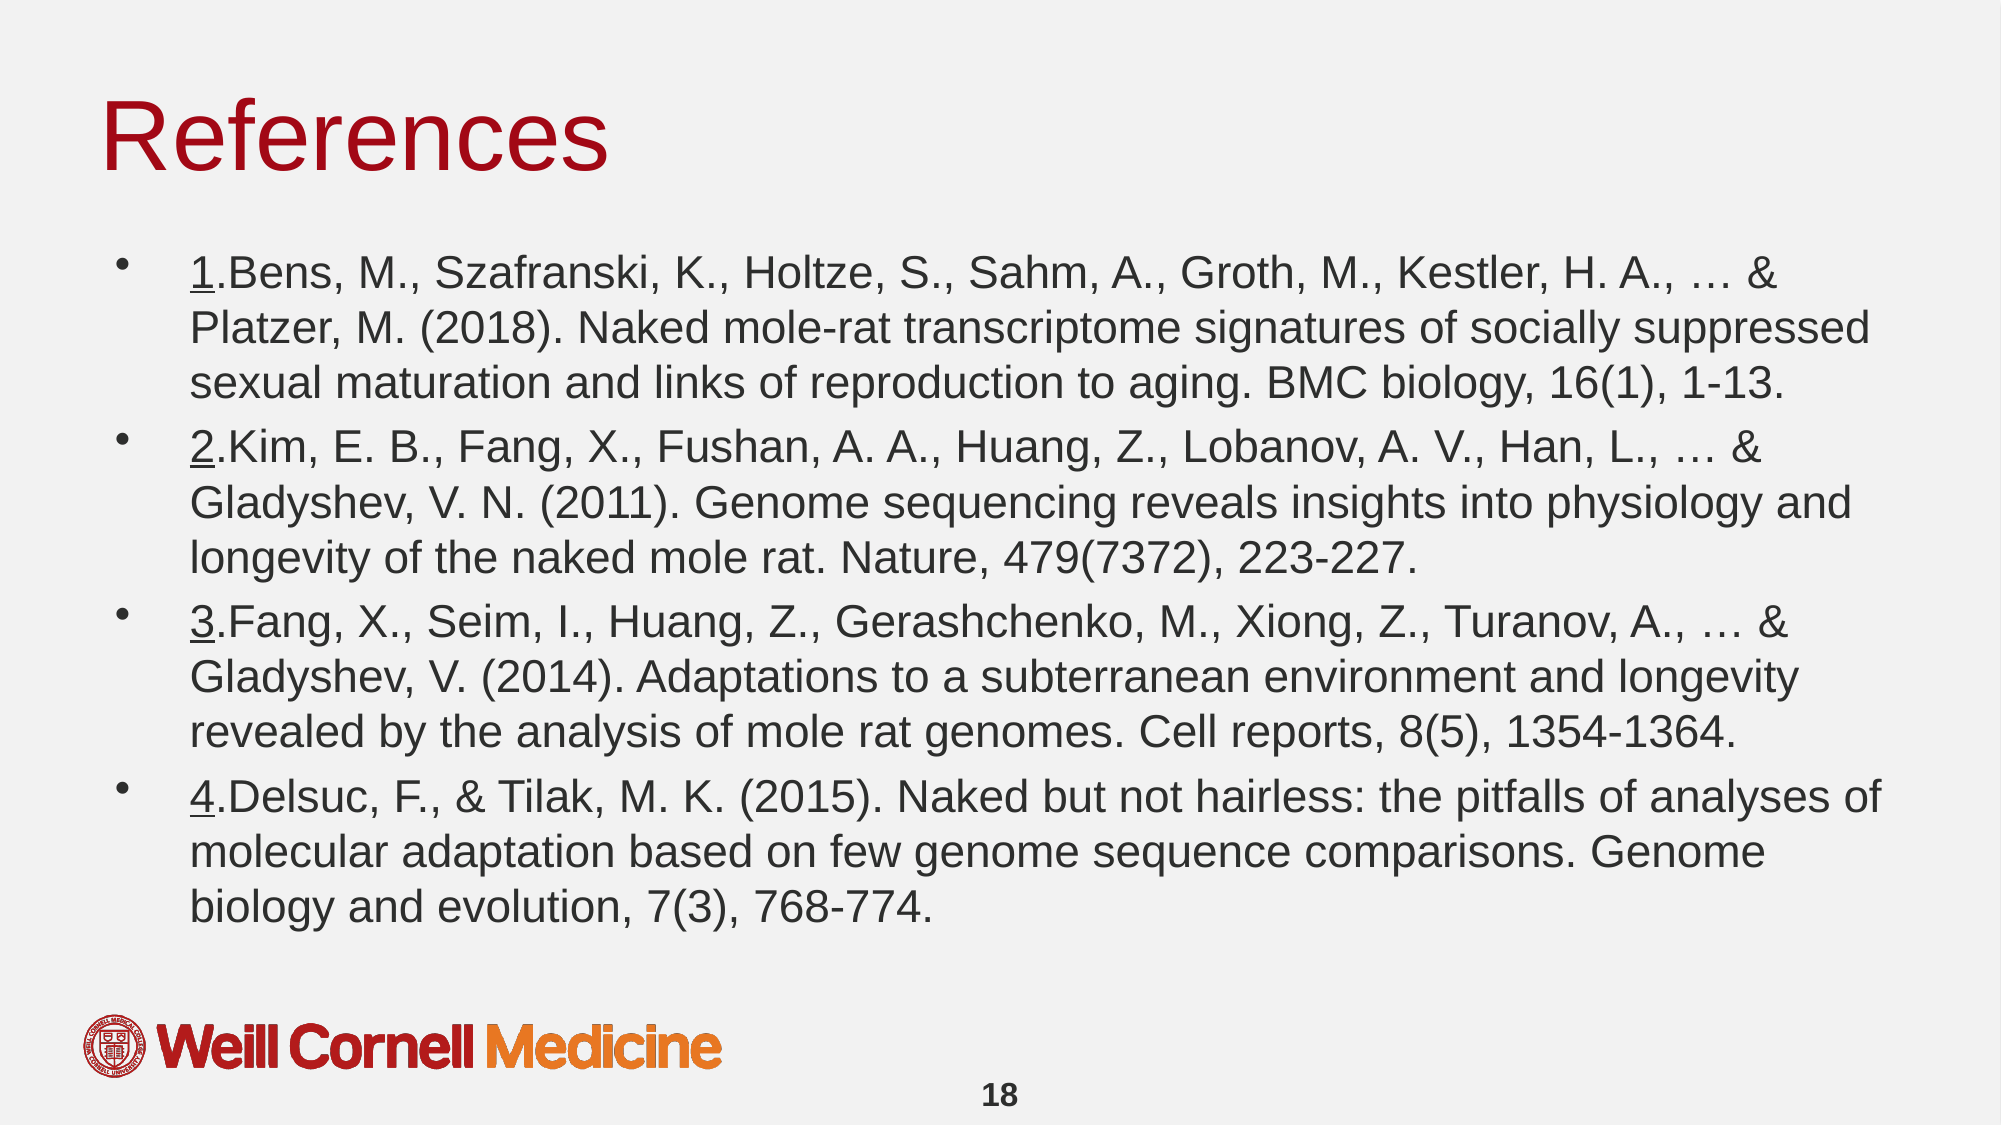

# References
1.Bens, M., Szafranski, K., Holtze, S., Sahm, A., Groth, M., Kestler, H. A., … & Platzer, M. (2018). Naked mole-rat transcriptome signatures of socially suppressed sexual maturation and links of reproduction to aging. BMC biology, 16(1), 1-13.
2.Kim, E. B., Fang, X., Fushan, A. A., Huang, Z., Lobanov, A. V., Han, L., … & Gladyshev, V. N. (2011). Genome sequencing reveals insights into physiology and longevity of the naked mole rat. Nature, 479(7372), 223-227.
3.Fang, X., Seim, I., Huang, Z., Gerashchenko, M., Xiong, Z., Turanov, A., … & Gladyshev, V. (2014). Adaptations to a subterranean environment and longevity revealed by the analysis of mole rat genomes. Cell reports, 8(5), 1354-1364.
4.Delsuc, F., & Tilak, M. K. (2015). Naked but not hairless: the pitfalls of analyses of molecular adaptation based on few genome sequence comparisons. Genome biology and evolution, 7(3), 768-774.